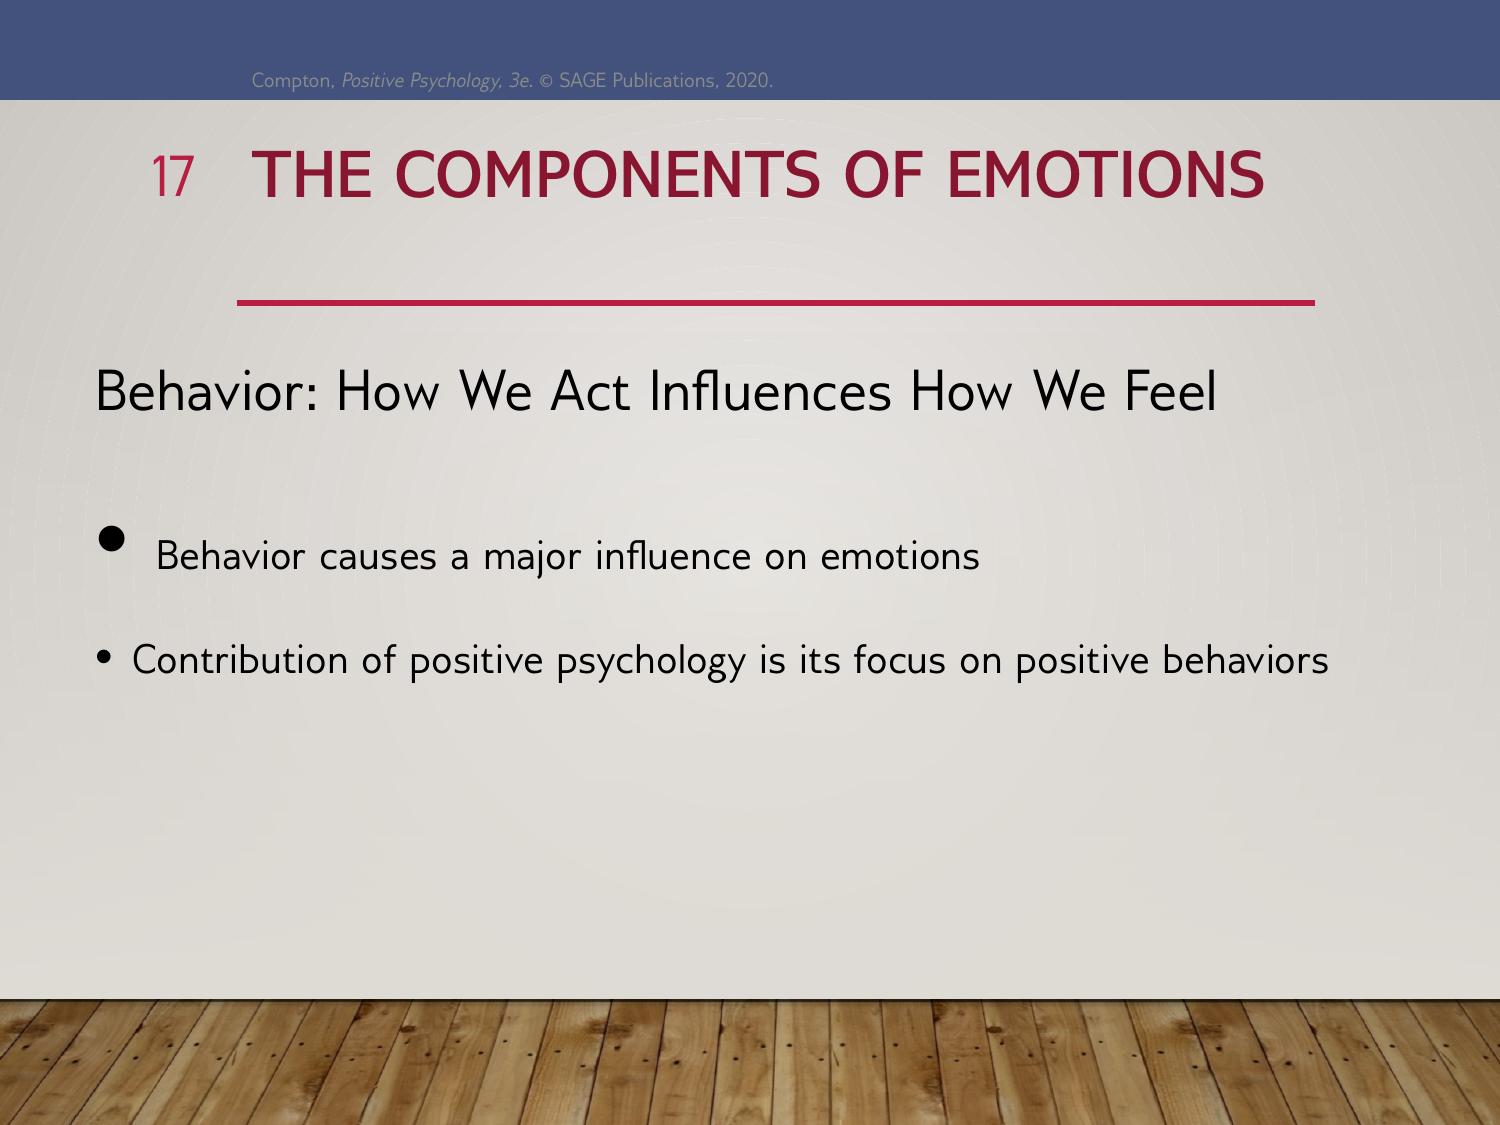

Compton, Positive Psychology, 3e. © SAGE Publications, 2020.
17
# The Components of Emotions
Behavior: How We Act Influences How We Feel
 Behavior causes a major influence on emotions
Contribution of positive psychology is its focus on positive behaviors